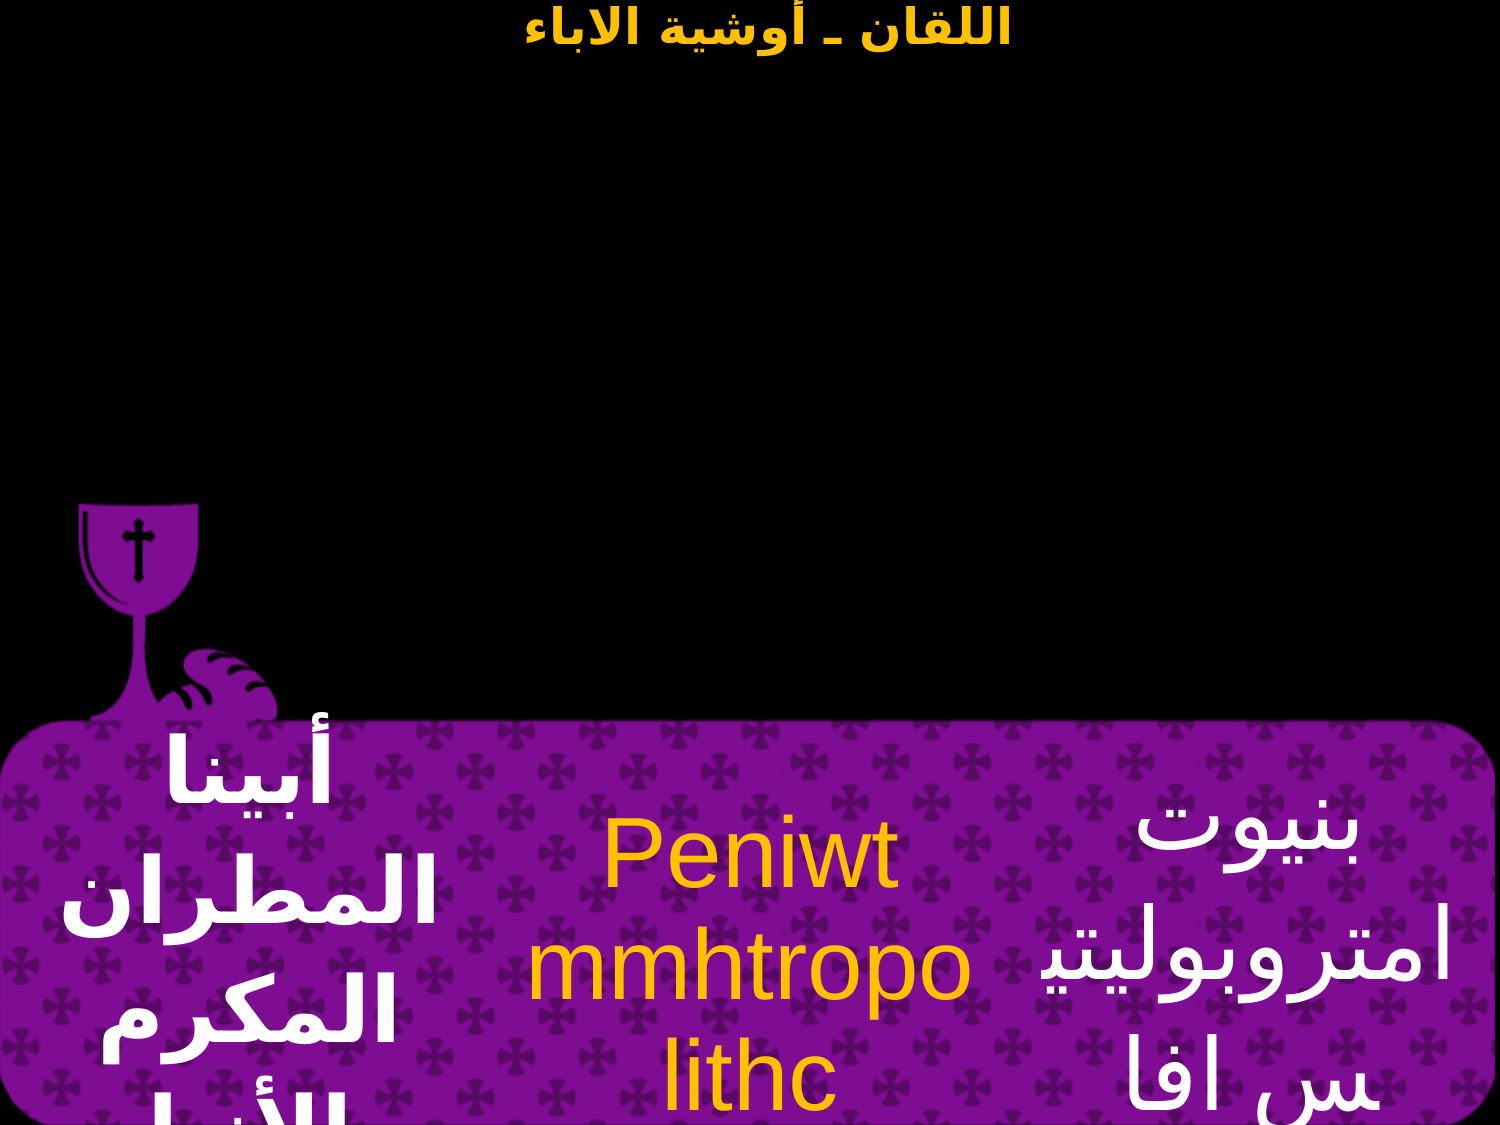

| أبينا المطران المكرم الأنبا دانيال | Peniwt mmhtropolithc abba... | بنيوت امتروبوليتيس افا دانيال |
| --- | --- | --- |